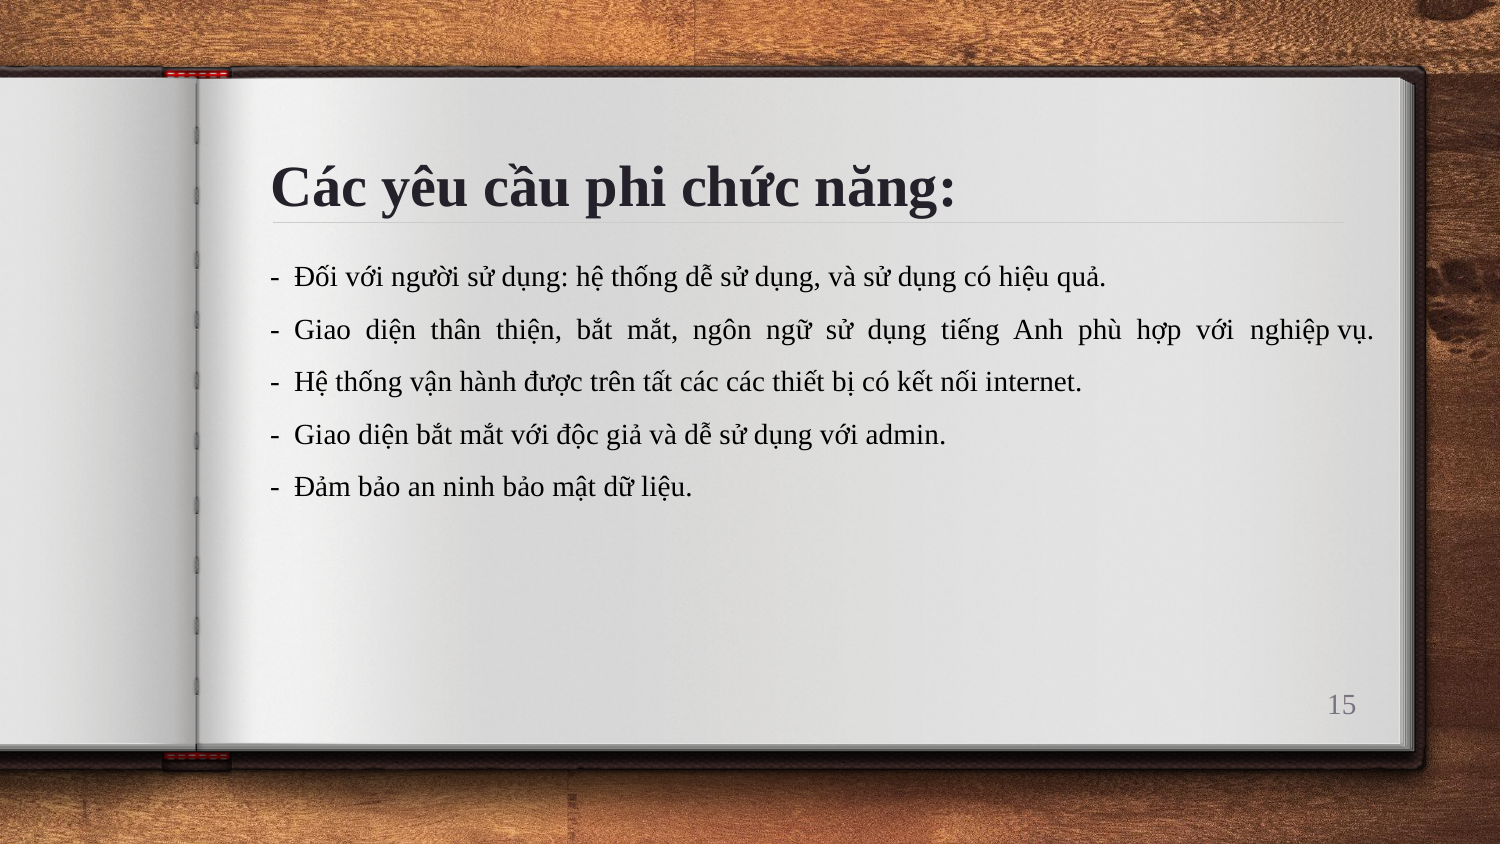

# Các yêu cầu phi chức năng:
-  Đối với người sử dụng: hệ thống dễ sử dụng, và sử dụng có hiệu quả.
-  Giao  diện  thân  thiện,  bắt  mắt,  ngôn  ngữ  sử  dụng  tiếng  Anh  phù  hợp  với  nghiệp vụ.
-  Hệ thống vận hành được trên tất các các thiết bị có kết nối internet.
-  Giao diện bắt mắt với độc giả và dễ sử dụng với admin.
-  Đảm bảo an ninh bảo mật dữ liệu.
15